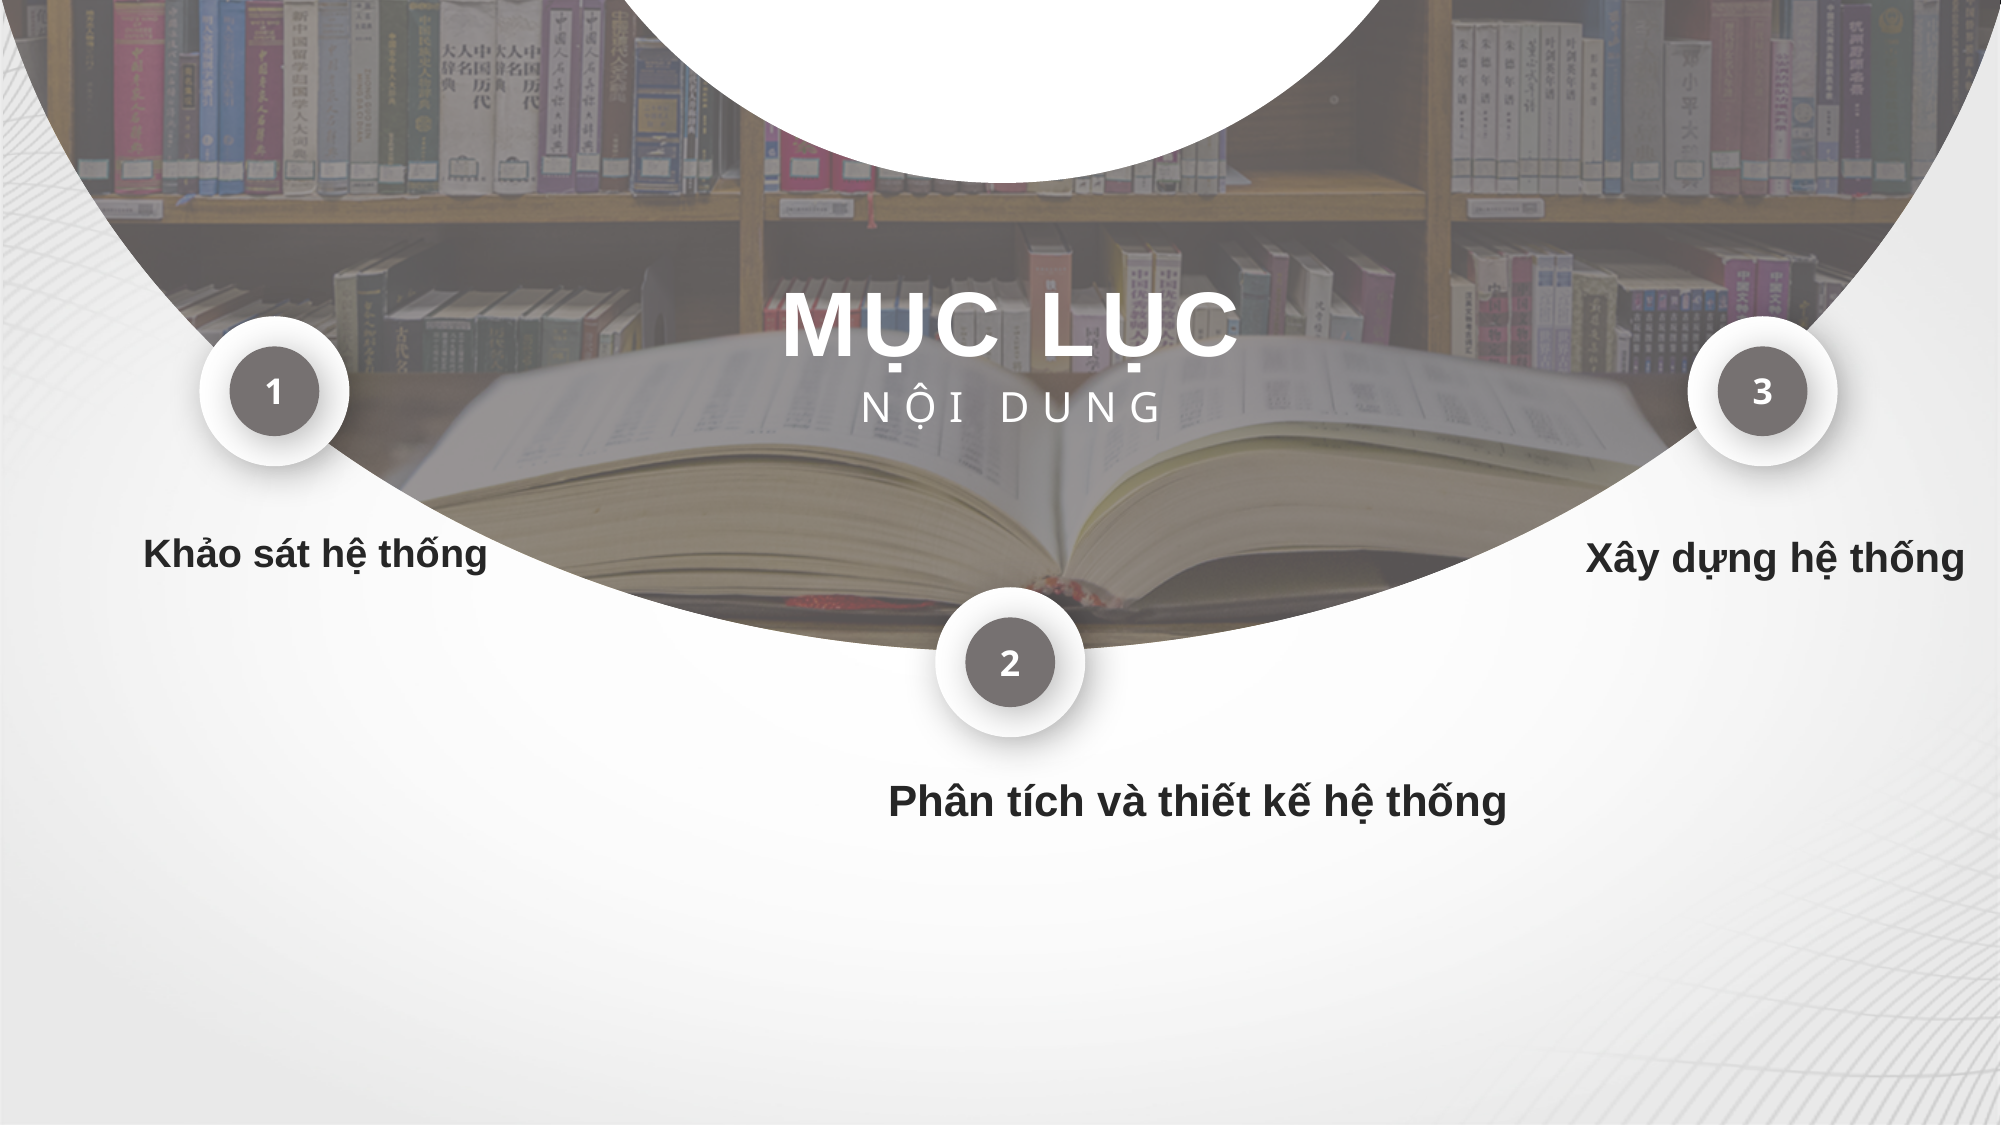

MỤC LỤC
NỘI DUNG

1
Khảo sát hệ thống

3
Xây dựng hệ thống

2
Phân tích và thiết kế hệ thống